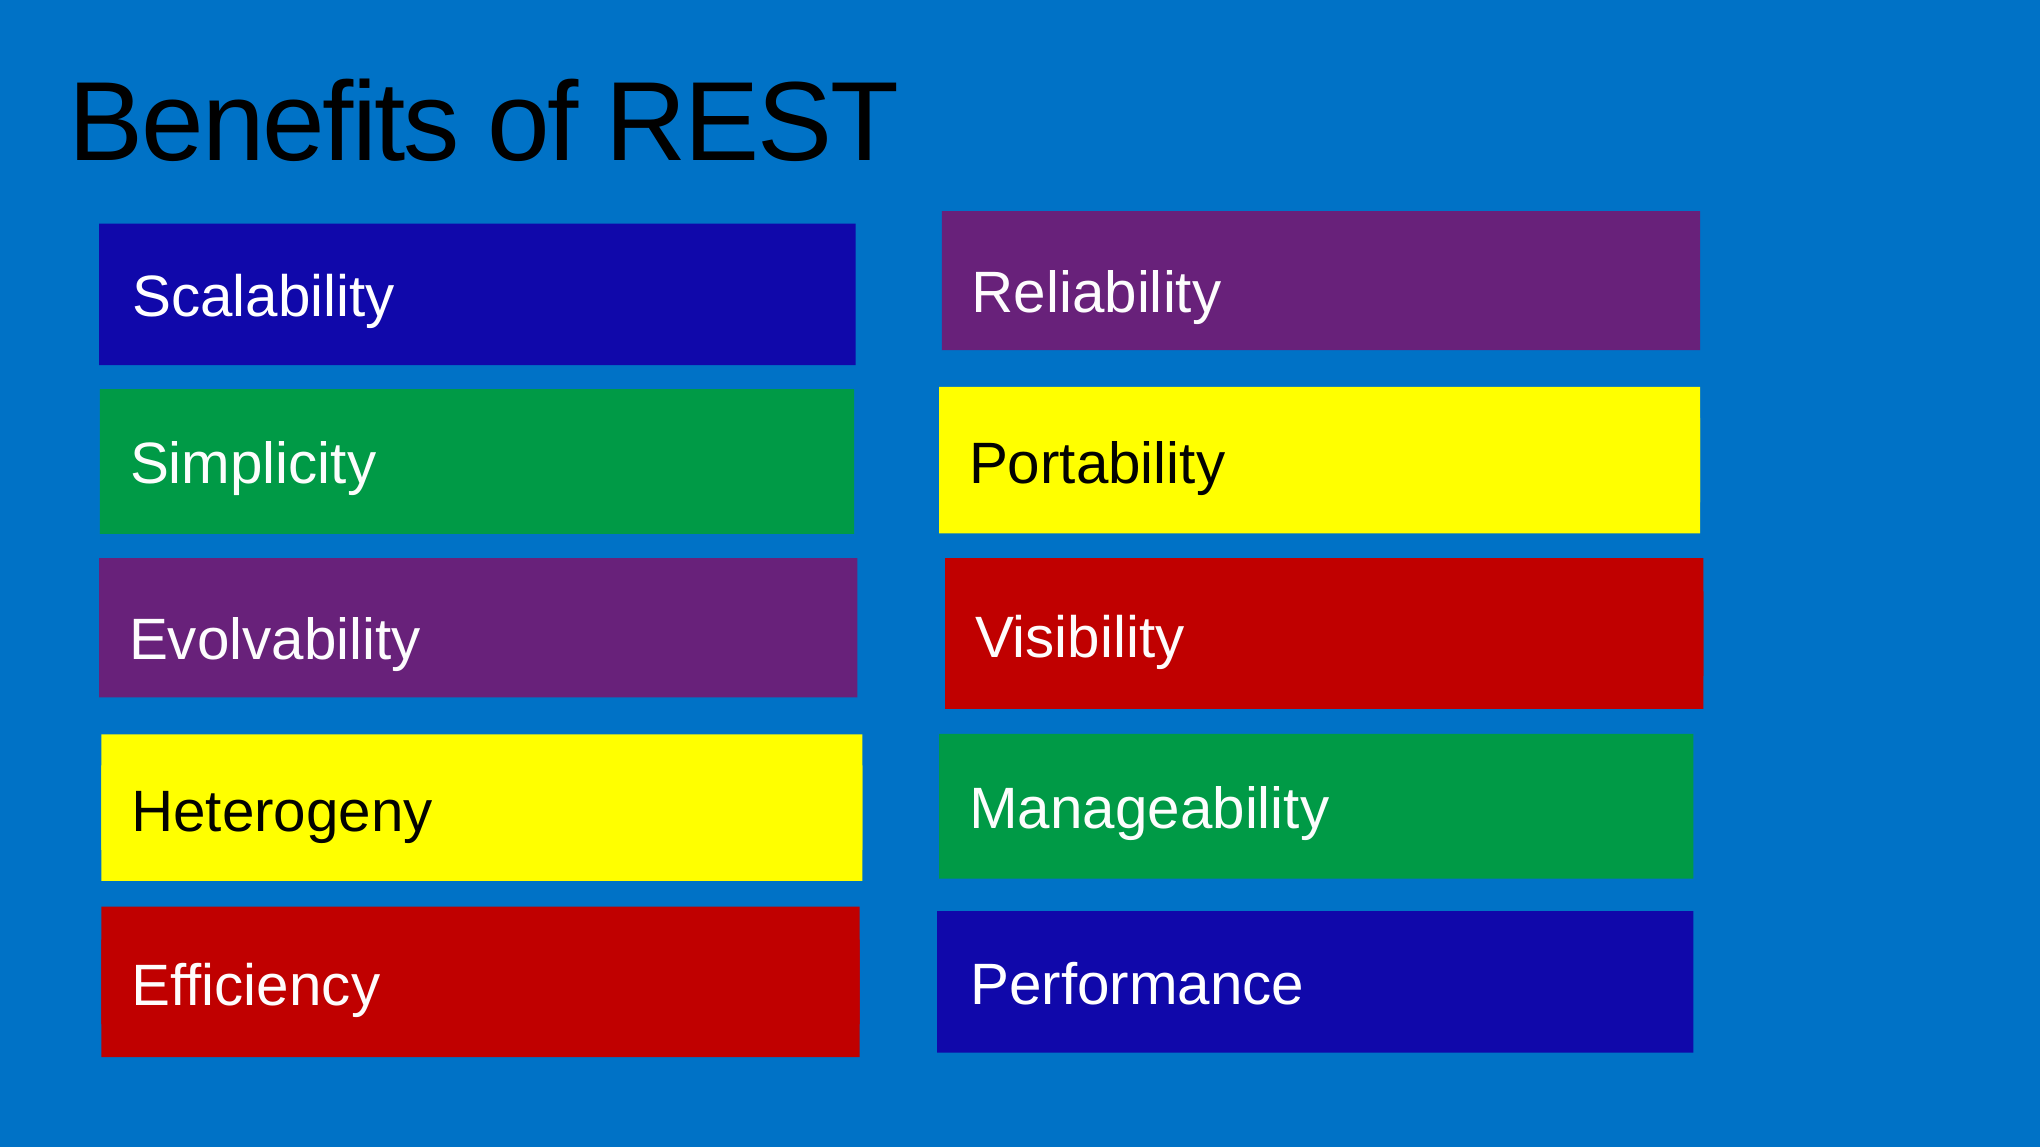

# Benefits of REST

Reliability

Scalability

Portability

Simplicity

Evolvability

Visibility

Manageability

Heterogeny

Efficiency

Performance